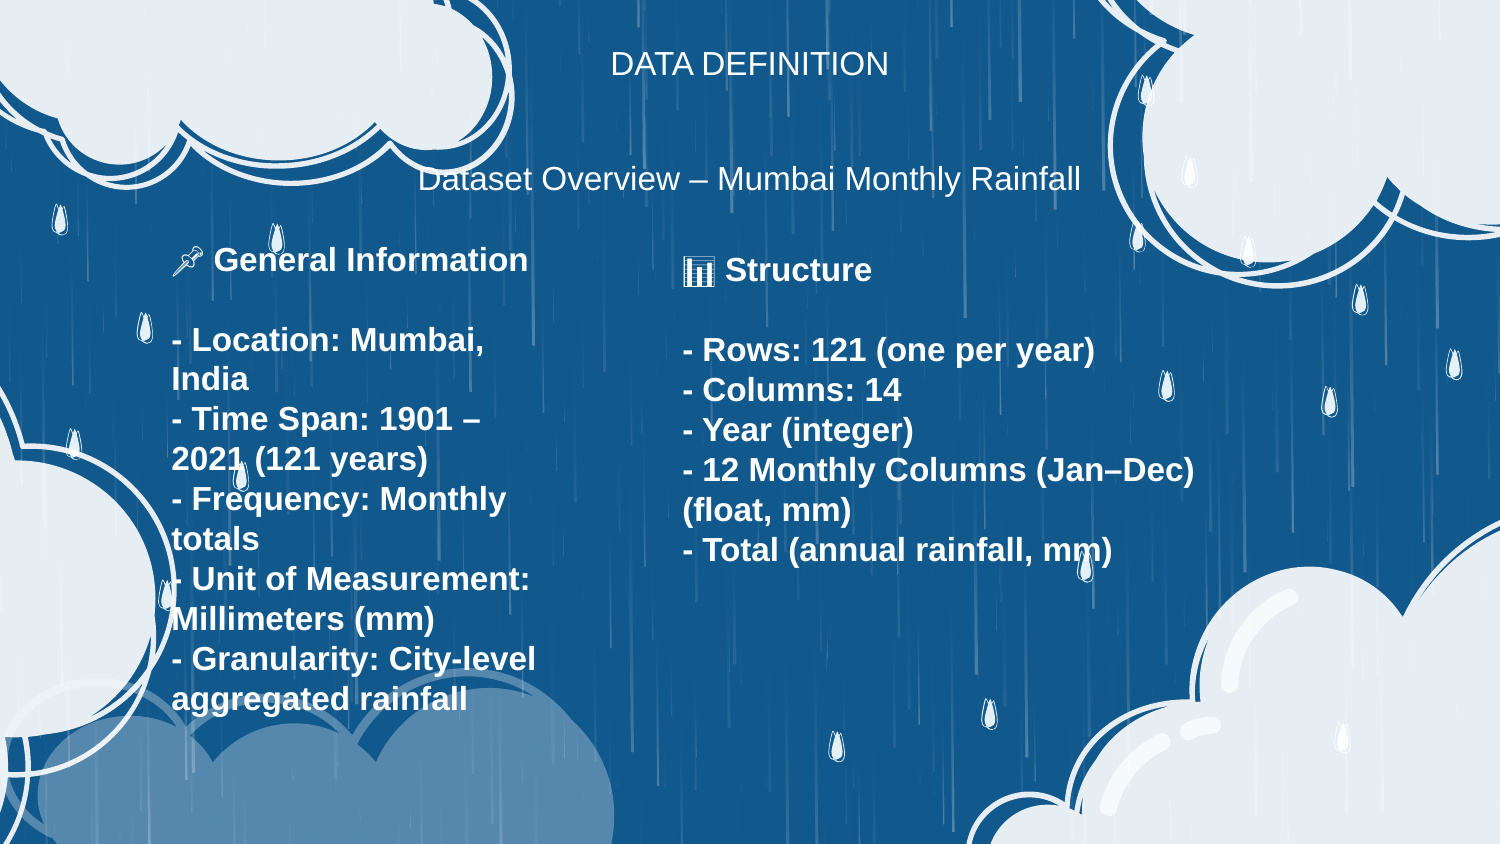

DATA DEFINITION

Dataset Overview – Mumbai Monthly Rainfall
📌 General Information

- Location: Mumbai, India
- Time Span: 1901 – 2021 (121 years)
- Frequency: Monthly totals
- Unit of Measurement: Millimeters (mm)
- Granularity: City-level aggregated rainfall
📊 Structure

- Rows: 121 (one per year)
- Columns: 14
- Year (integer)
- 12 Monthly Columns (Jan–Dec) (float, mm)
- Total (annual rainfall, mm)